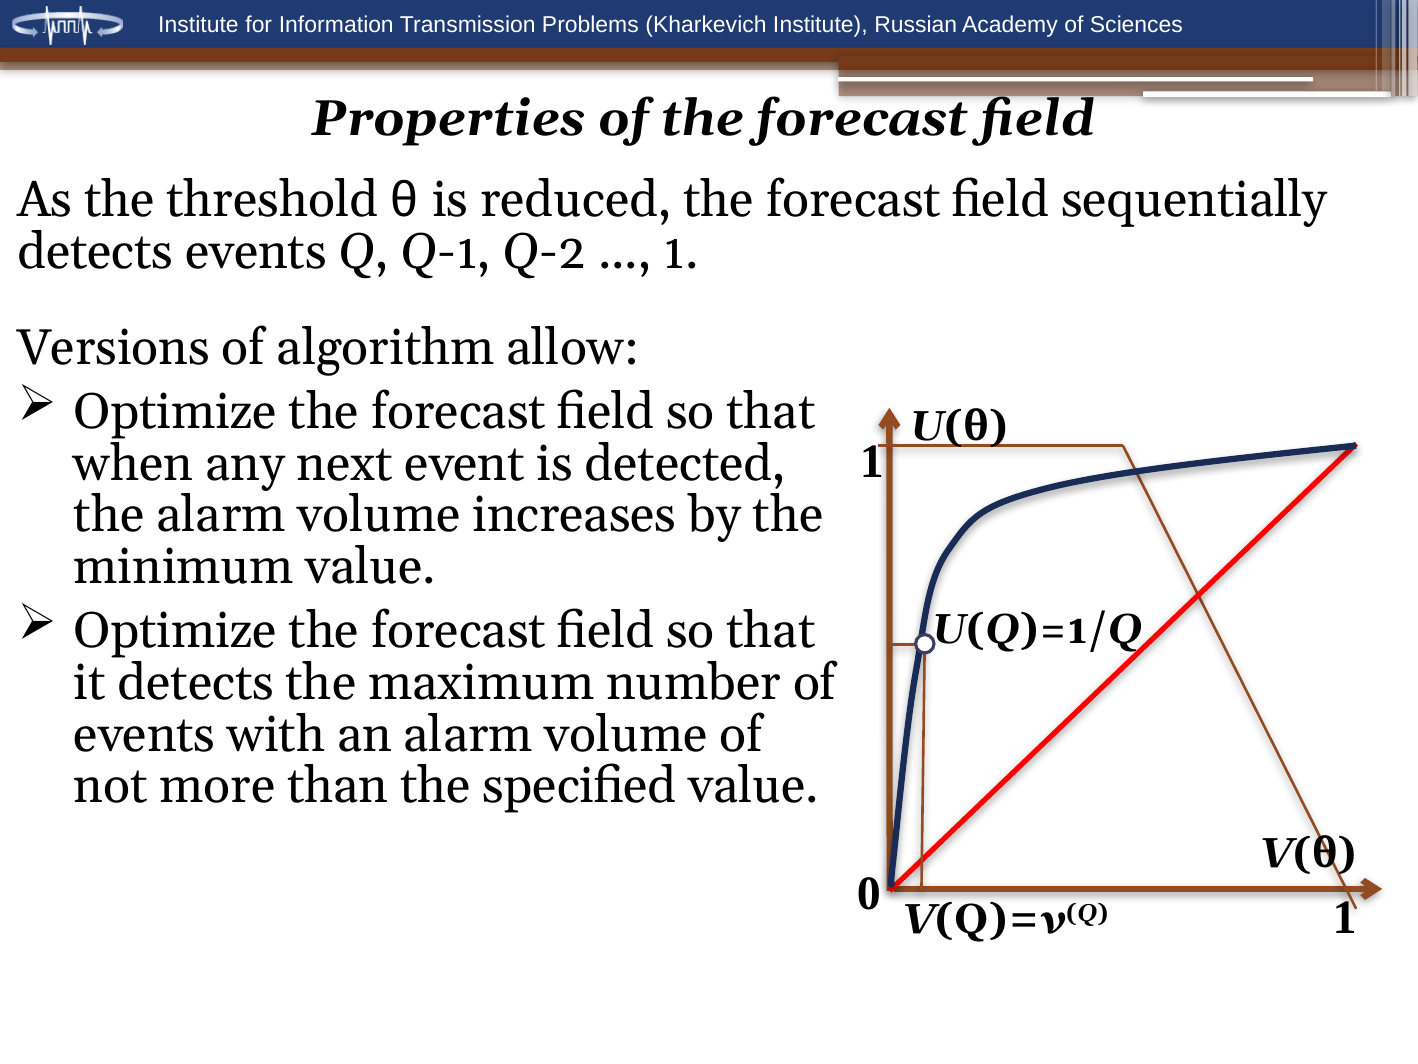

Properties of the forecast field
As the threshold θ is reduced, the forecast field sequentially detects events Q, Q-1, Q-2 ..., 1.
Versions of algorithm allow:
Optimize the forecast field so that when any next event is detected, the alarm volume increases by the minimum value.
Optimize the forecast field so that it detects the maximum number of events with an alarm volume of not more than the specified value.
U(θ)
1

U(Q)=1/Q

V(θ)
0
V(Q)=v(Q)
1